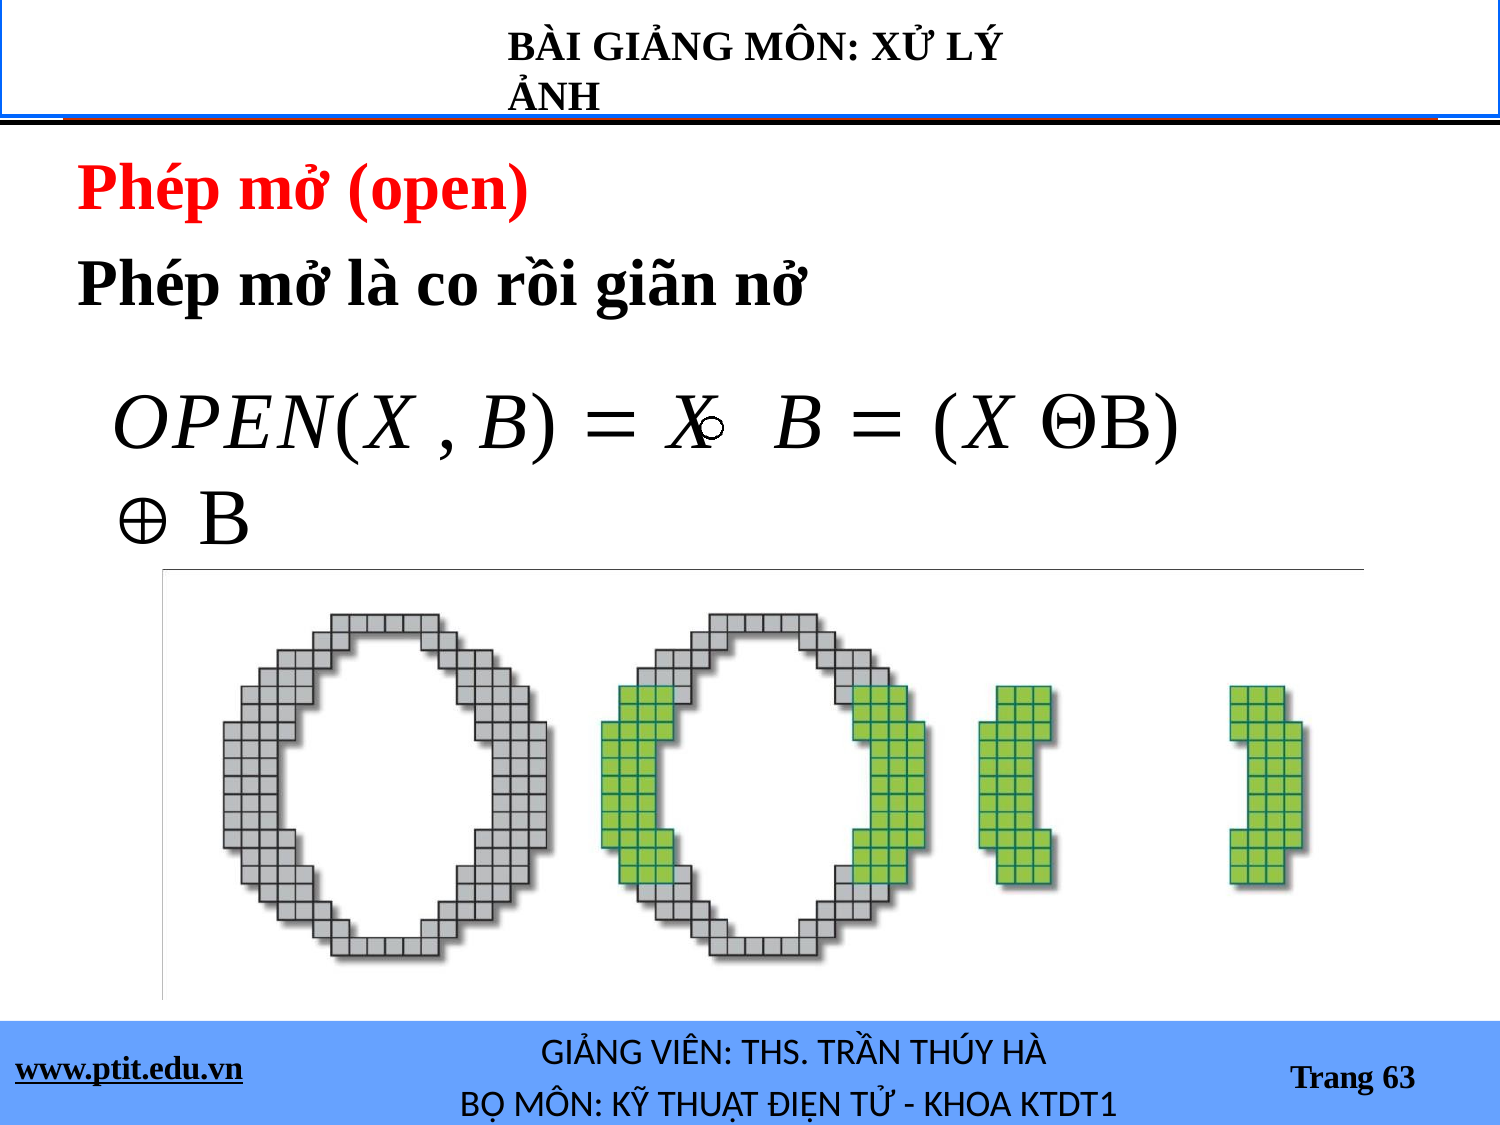

BÀI GIẢNG MÔN: XỬ LÝ ẢNH
Phép mở (open)
Phép mở là co rồi giãn nở
OPEN(X , B) = X	B = (X ΘB) ⊕ B

GIẢNG VIÊN: THS. TRẦN THÚY HÀ
BỘ MÔN: KỸ THUẬT ĐIỆN TỬ - KHOA KTDT1
www.ptit.edu.vn
Trang 63